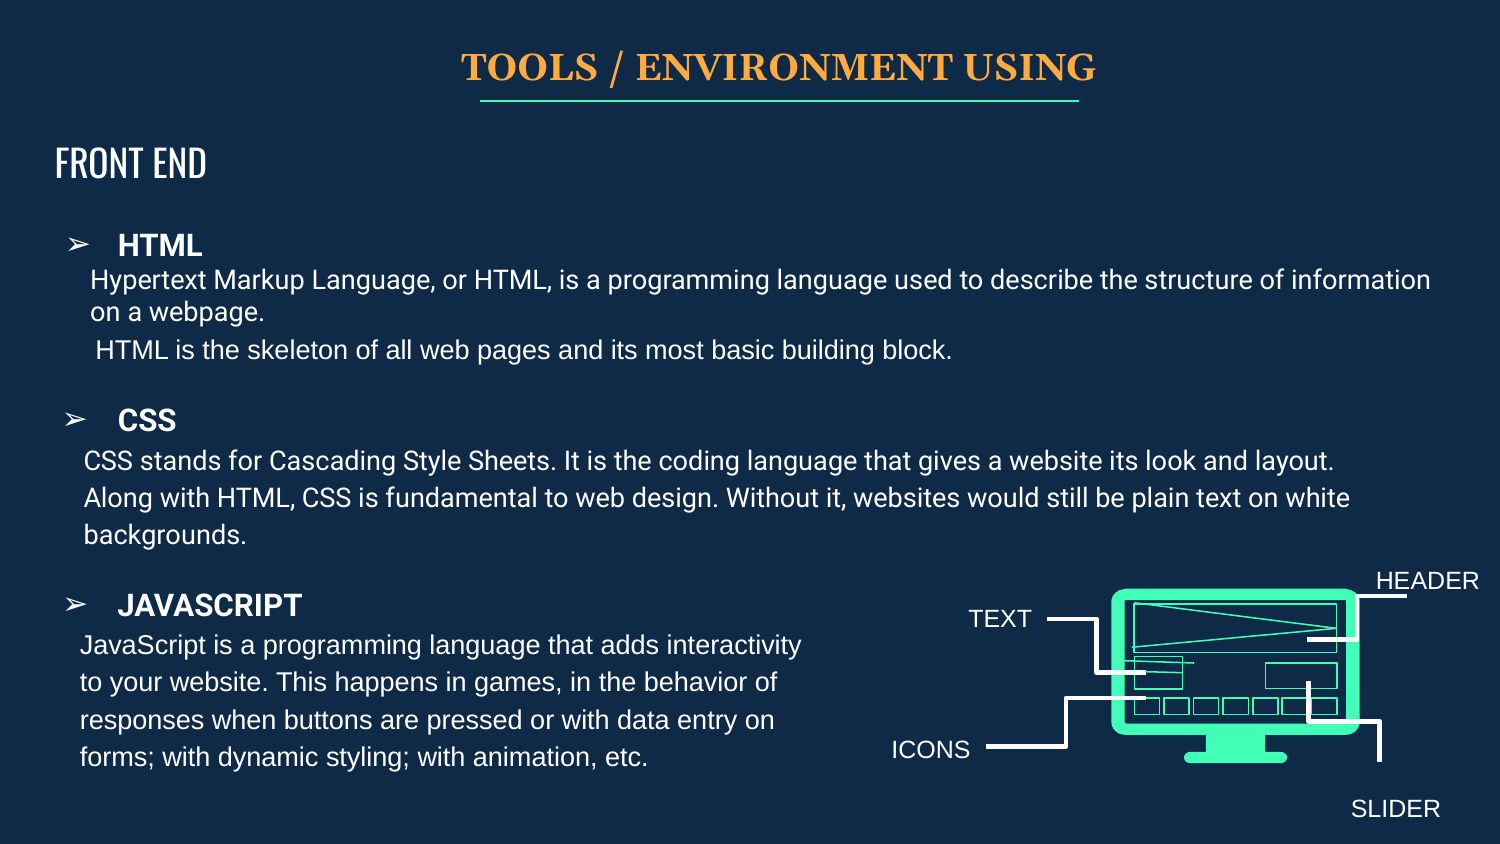

TOOLS / ENVIRONMENT USING

FRONT END

HTML
       Hypertext Markup Language, or HTML, is a programming language used to describe the structure of information
       on a webpage.
       HTML is the skeleton of all web pages and its most basic building block.

CSS
      CSS stands for Cascading Style Sheets. It is the coding language that gives a website its look and layout.
      Along with HTML, CSS is fundamental to web design. Without it, websites would still be plain text on white
      backgrounds.

HEADER
JAVASCRIPT
     JavaScript is a programming language that adds interactivity
     to your website. This happens in games, in the behavior of
     responses when buttons are pressed or with data entry on
     forms; with dynamic styling; with animation, etc.

TEXT

ICONS
SLIDER